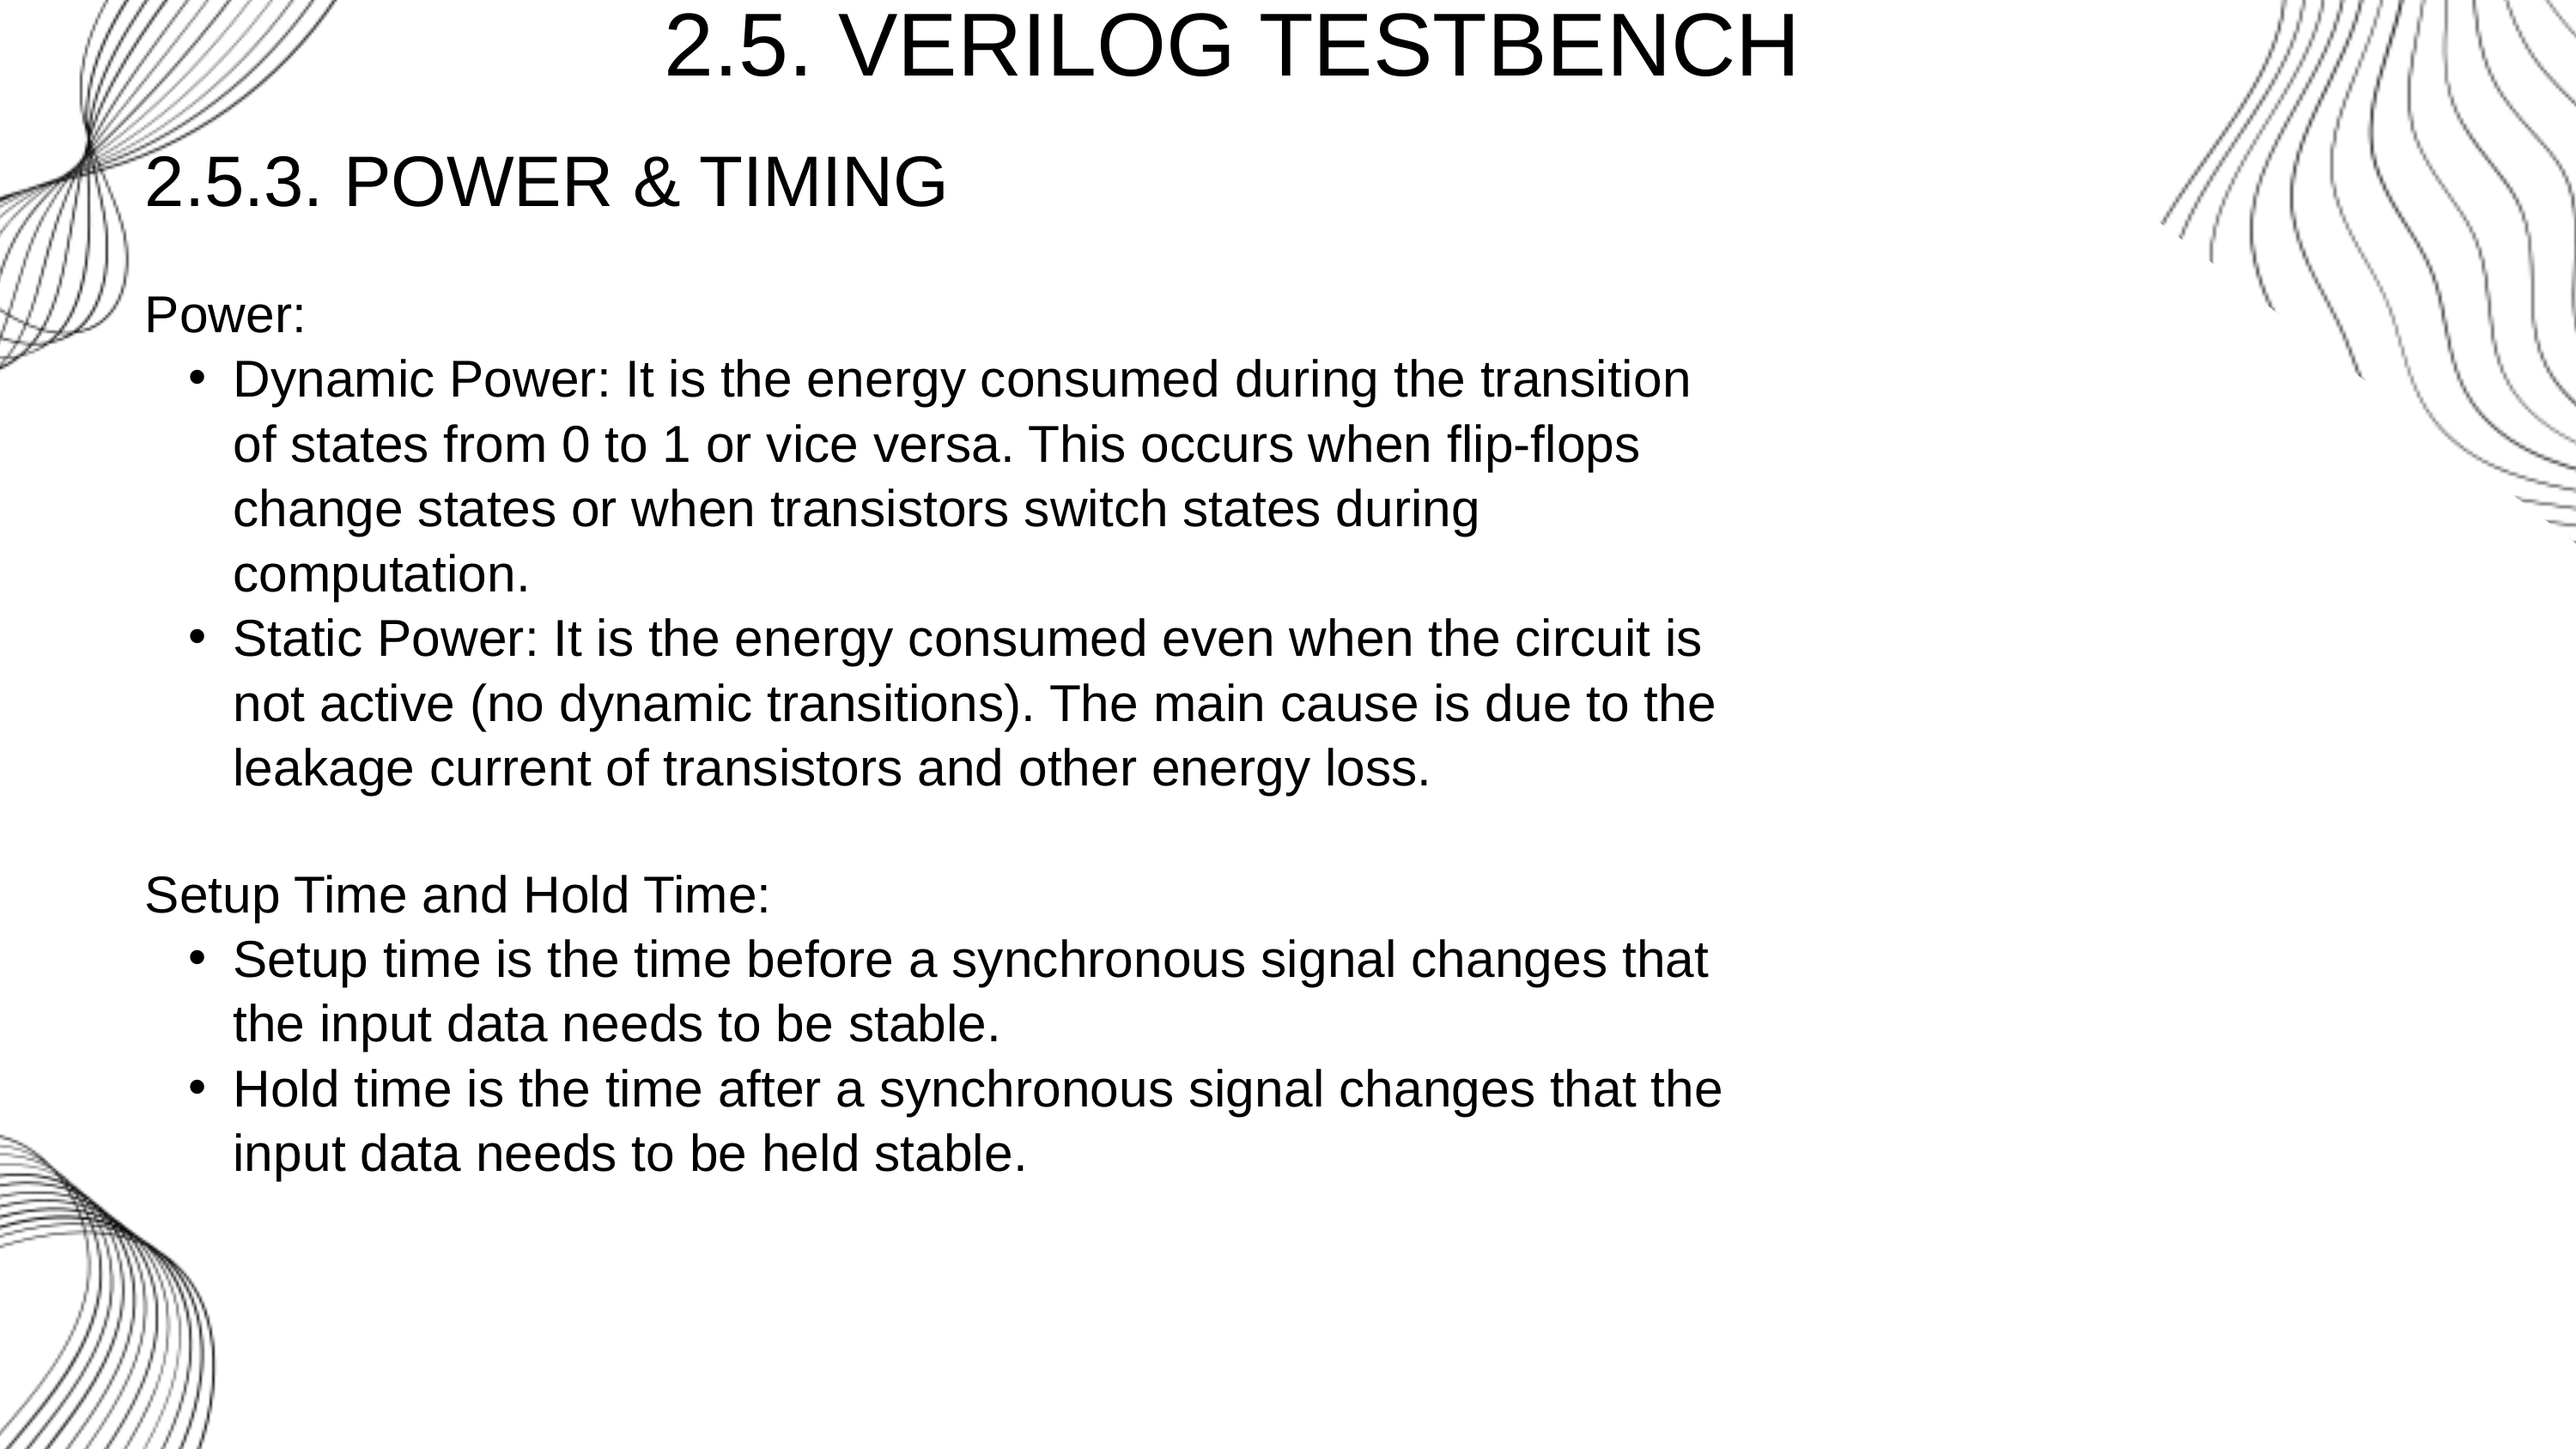

2.5. VERILOG TESTBENCH
2.5.3. POWER & TIMING
Power:
Dynamic Power: It is the energy consumed during the transition of states from 0 to 1 or vice versa. This occurs when flip-flops change states or when transistors switch states during computation.
Static Power: It is the energy consumed even when the circuit is not active (no dynamic transitions). The main cause is due to the leakage current of transistors and other energy loss.
Setup Time and Hold Time:
Setup time is the time before a synchronous signal changes that the input data needs to be stable.
Hold time is the time after a synchronous signal changes that the input data needs to be held stable.